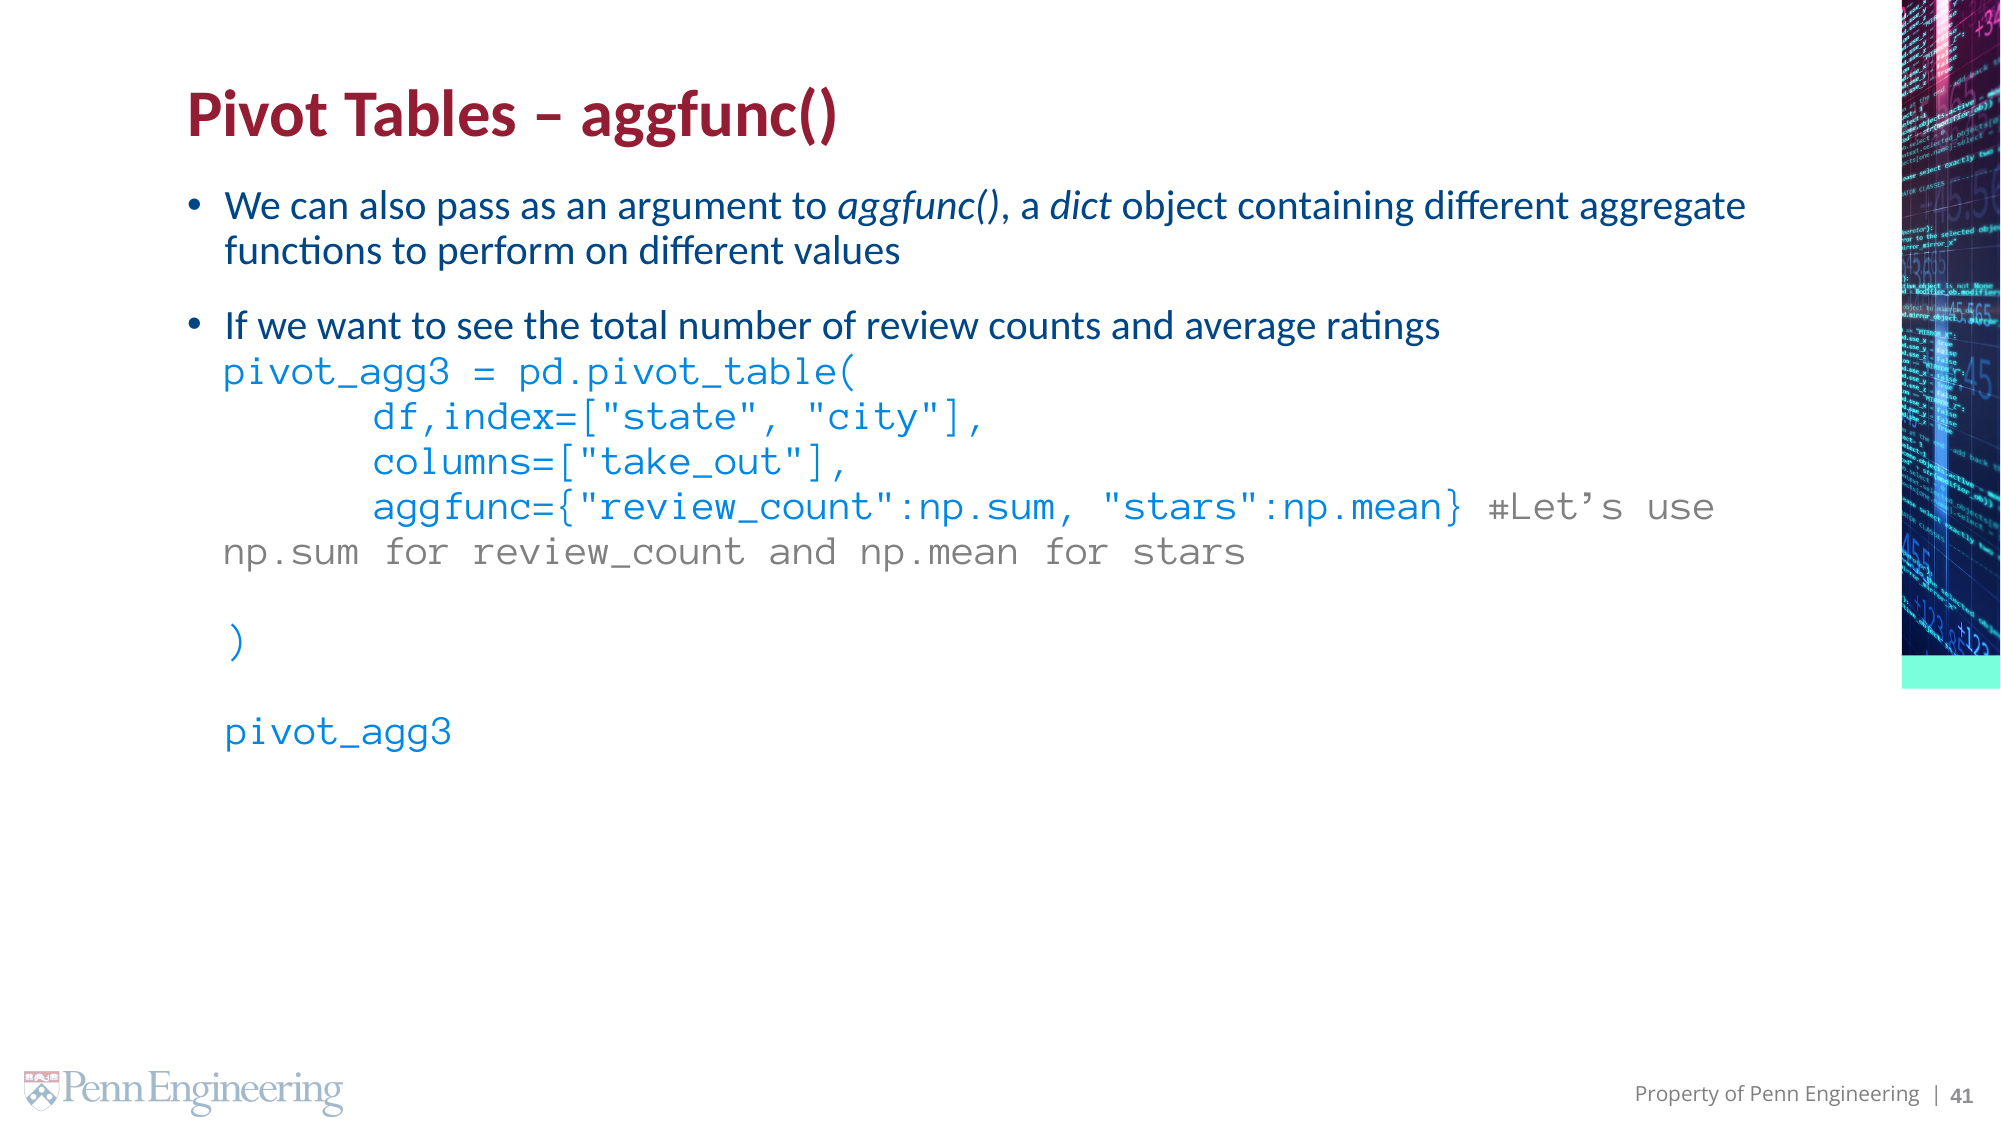

# Pivot Tables – aggfunc()
We can also pass as an argument to aggfunc(), a dict object containing different aggregate functions to perform on different values
If we want to see the total number of review counts and average ratings
pivot_agg3 = pd.pivot_table(
	df,index=["state", "city"],
	columns=["take_out"],
	aggfunc={"review_count":np.sum, "stars":np.mean} #Let’s use np.sum for review_count and np.mean for stars
)
pivot_agg3

41